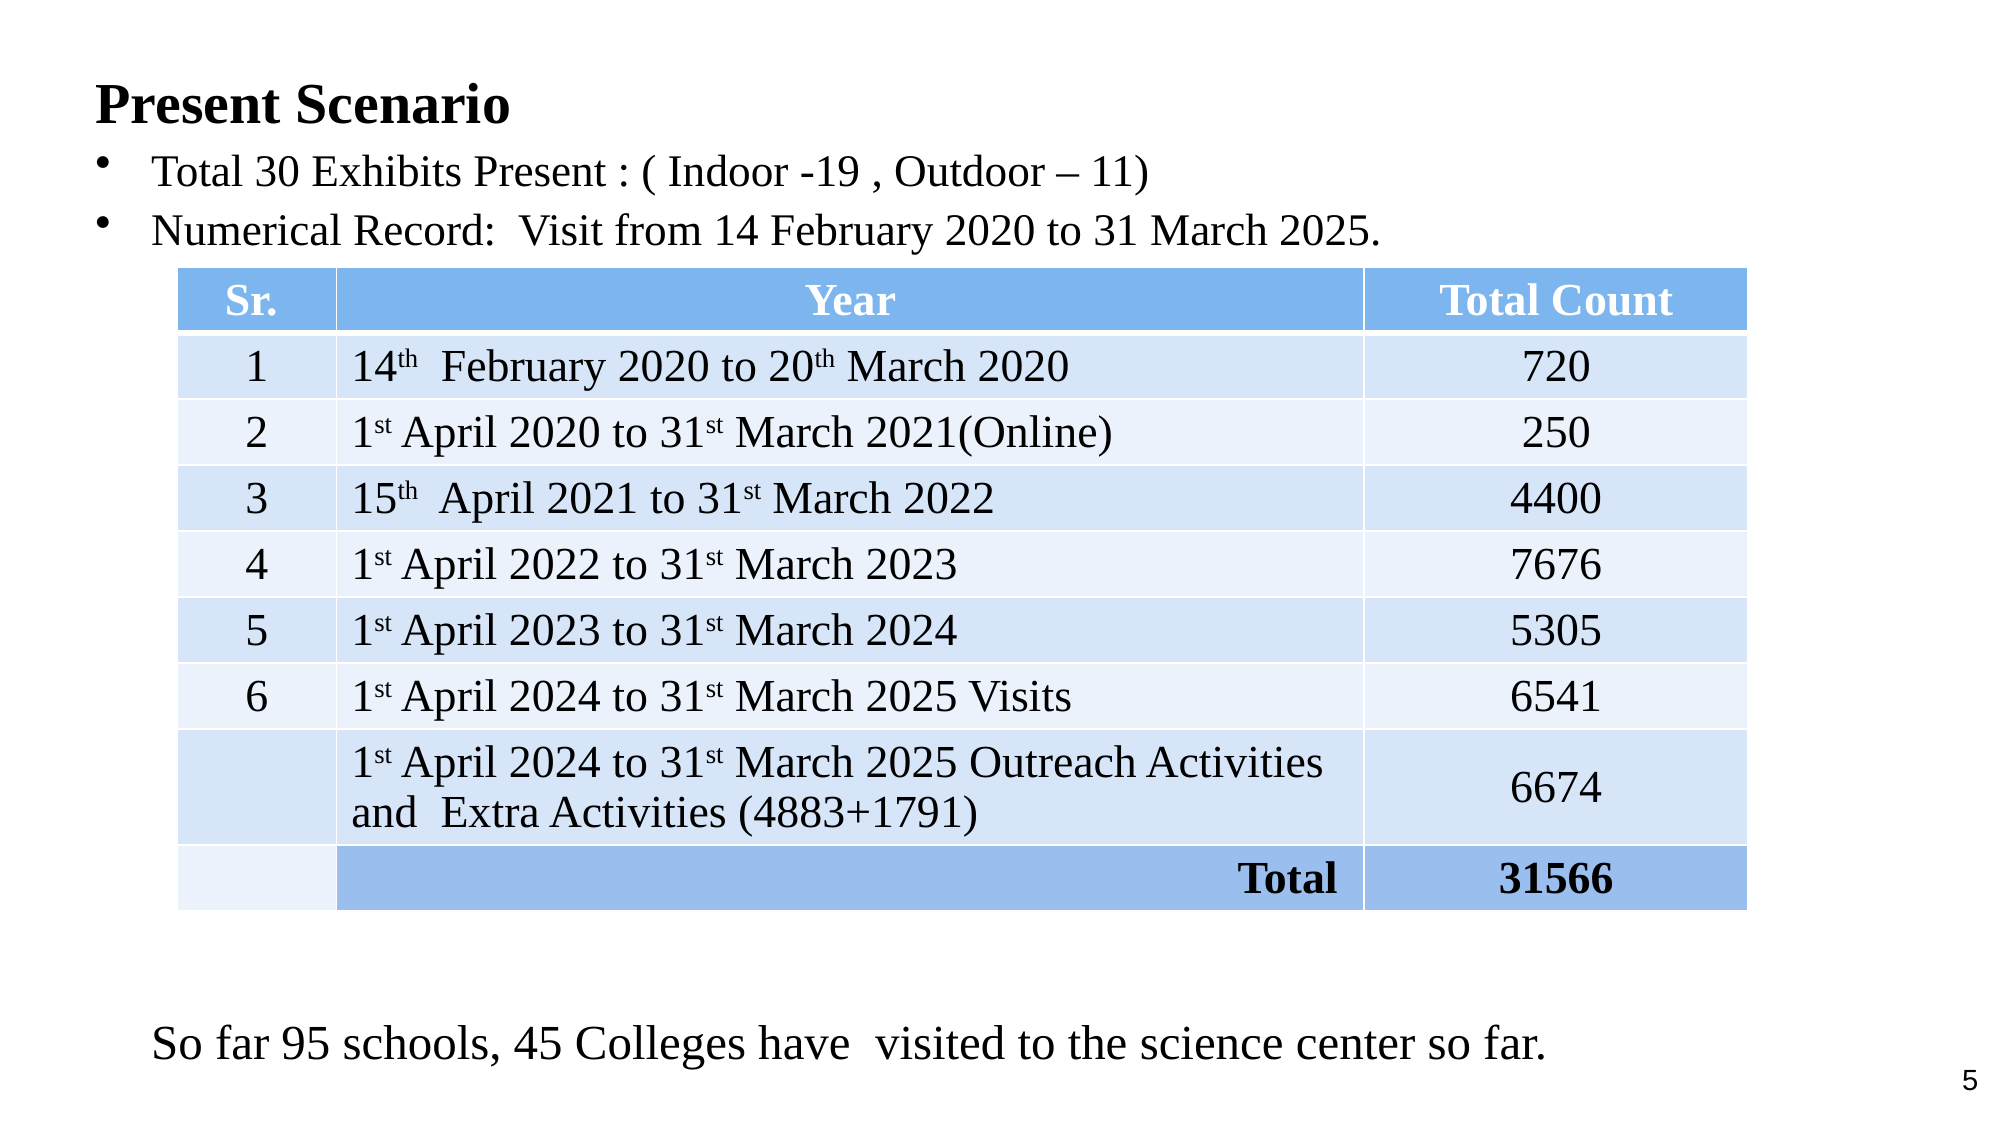

Present Scenario
Total 30 Exhibits Present : ( Indoor -19 , Outdoor – 11)
Numerical Record:  Visit from 14 February 2020 to 31 March 2025.

	So far 95 schools, 45 Colleges have  visited to the science center so far.

| Sr. | Year | Total Count |
| --- | --- | --- |
| 1 | 14th February 2020 to 20th March 2020 | 720 |
| 2 | 1st April 2020 to 31st March 2021(Online) | 250 |
| 3 | 15th April 2021 to 31st March 2022 | 4400 |
| 4 | 1st April 2022 to 31st March 2023 | 7676 |
| 5 | 1st April 2023 to 31st March 2024 | 5305 |
| 6 | 1st April 2024 to 31st March 2025 Visits | 6541 |
|  | 1st April 2024 to 31st March 2025 Outreach Activities and Extra Activities (4883+1791) | 6674 |
|  | Total | 31566 |
5